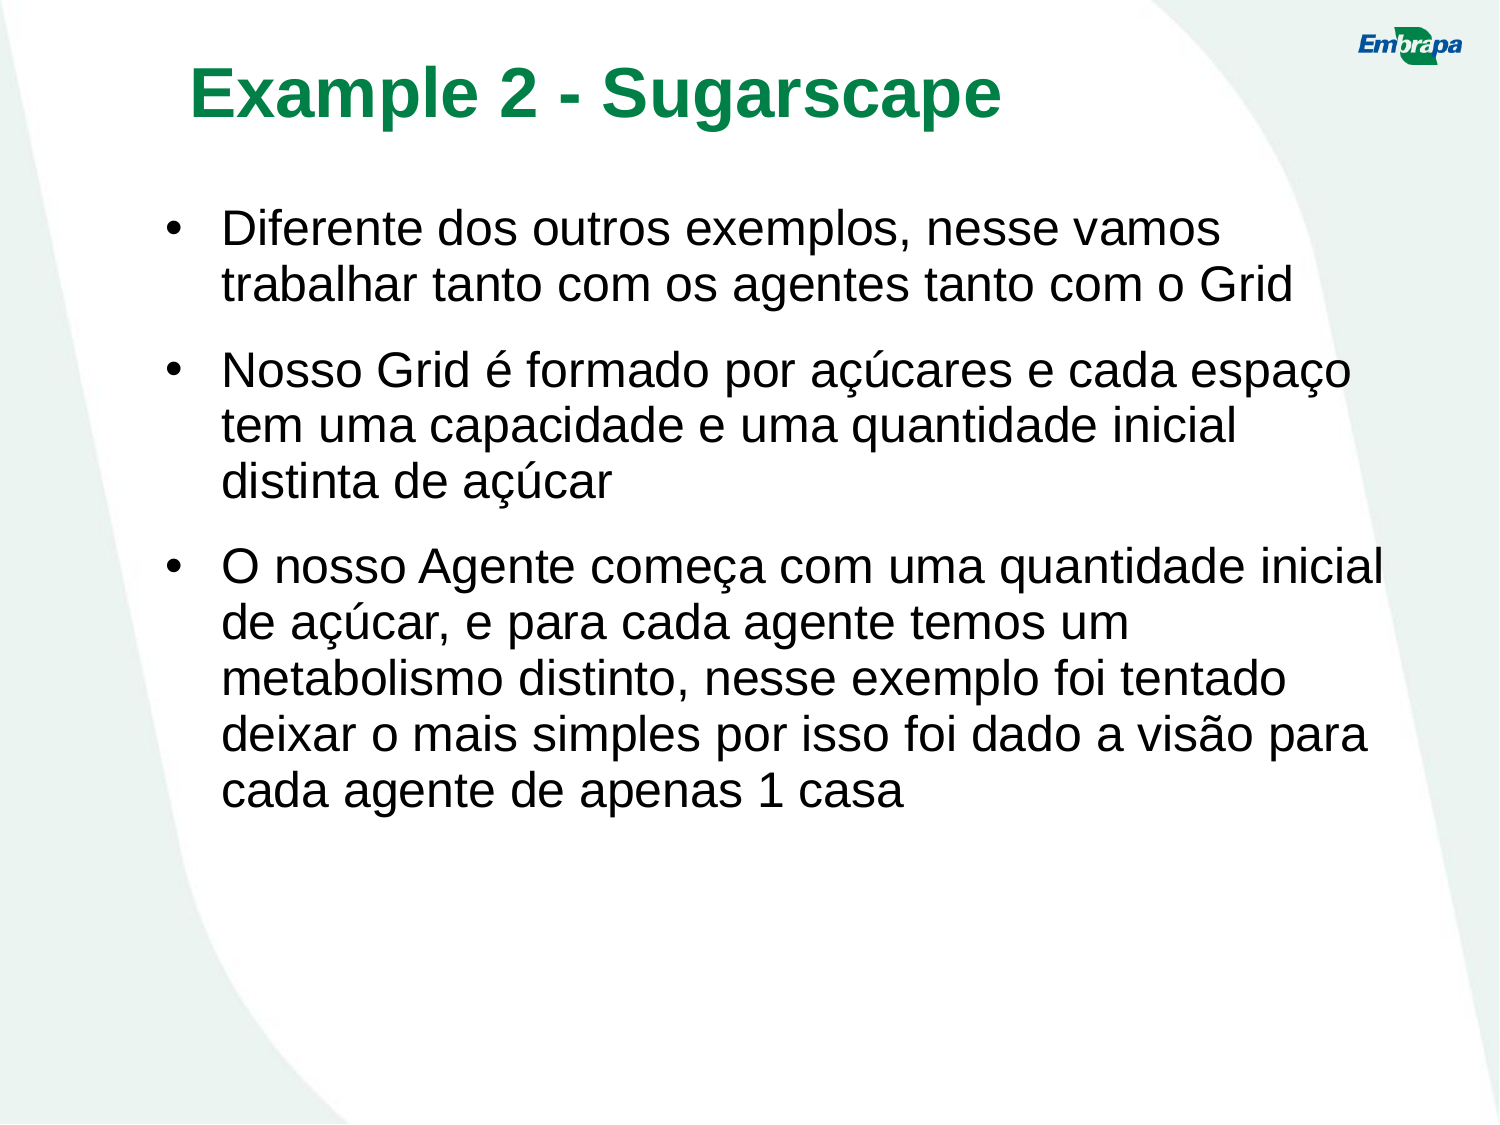

Example 2 - Sugarscape
Diferente dos outros exemplos, nesse vamos trabalhar tanto com os agentes tanto com o Grid
Nosso Grid é formado por açúcares e cada espaço tem uma capacidade e uma quantidade inicial distinta de açúcar
O nosso Agente começa com uma quantidade inicial de açúcar, e para cada agente temos um metabolismo distinto, nesse exemplo foi tentado deixar o mais simples por isso foi dado a visão para cada agente de apenas 1 casa